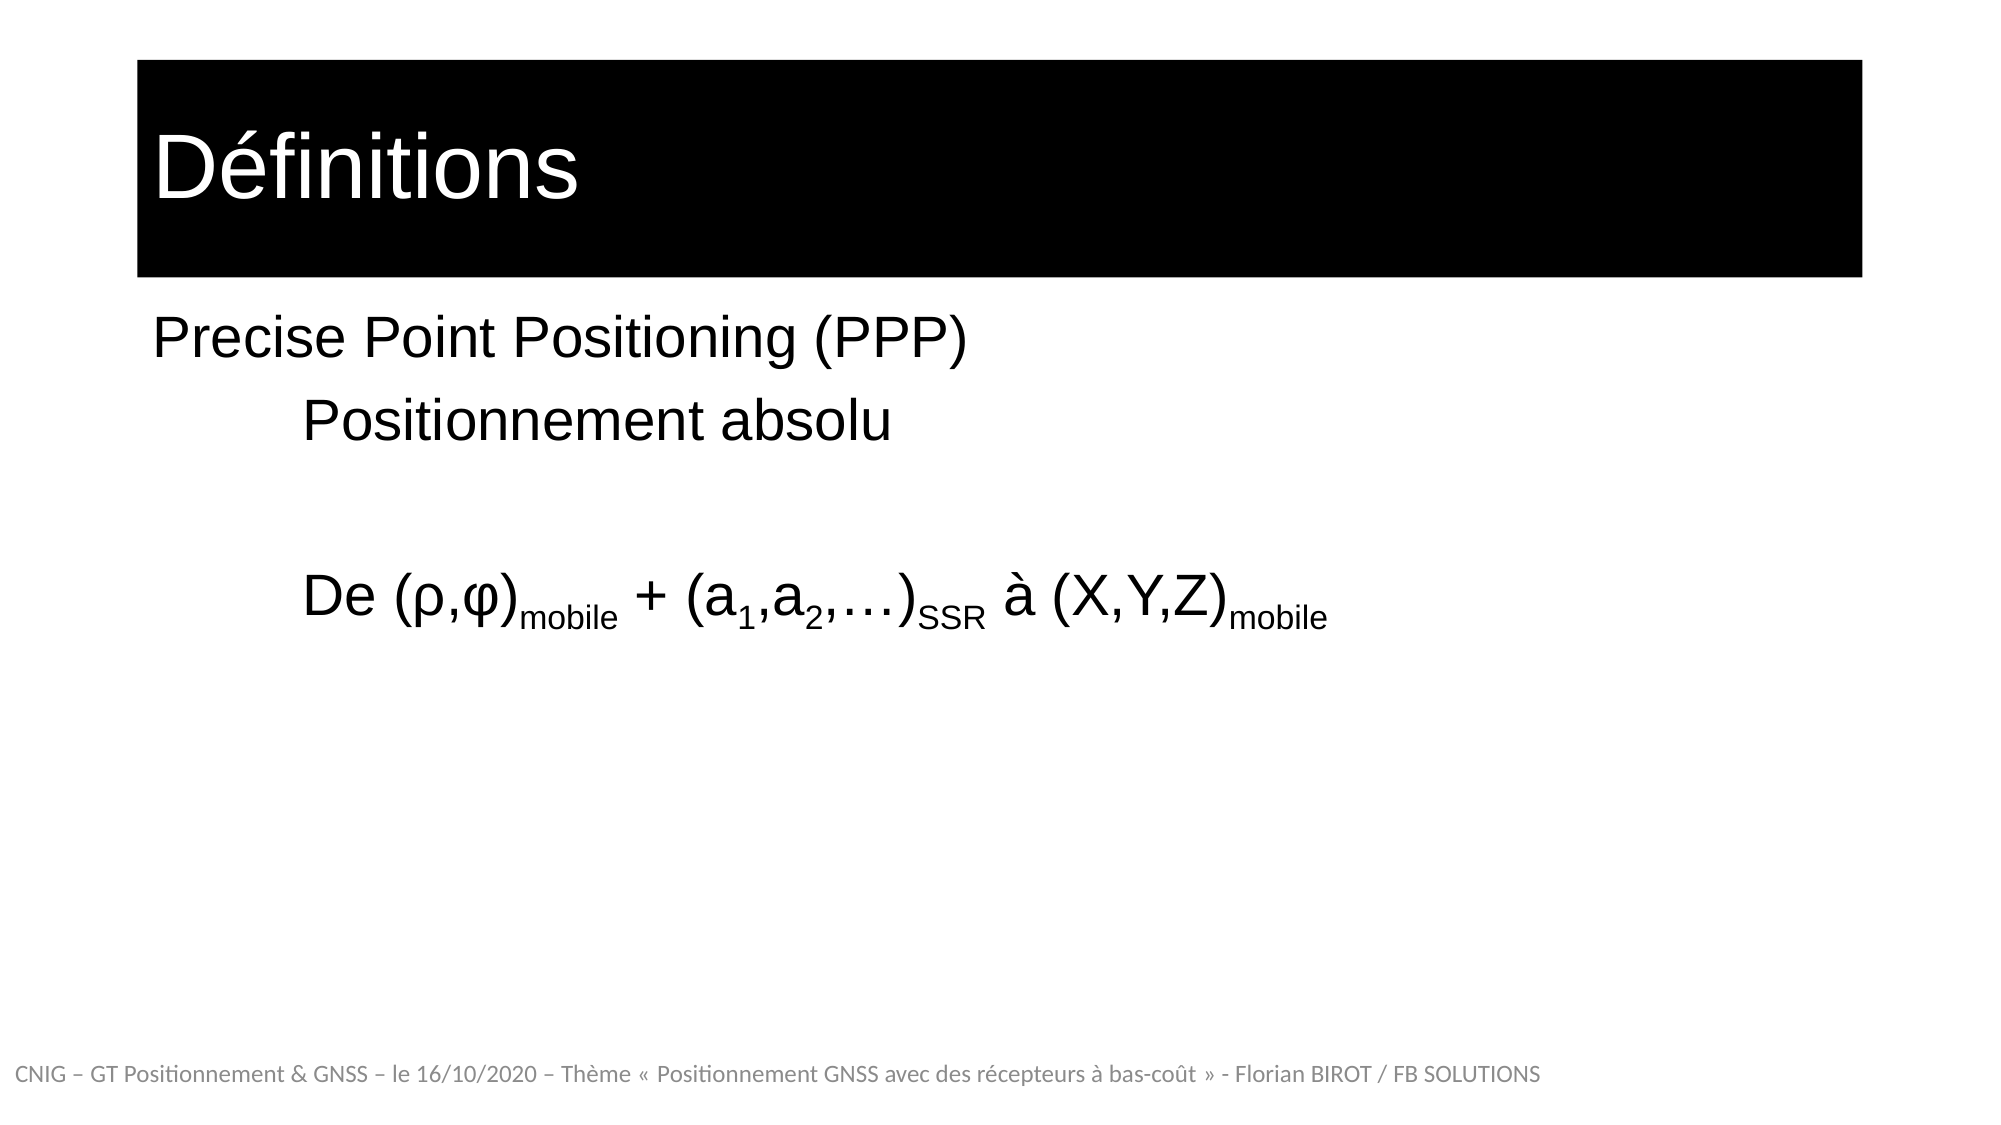

# Définitions
Precise Point Positioning (PPP)
	Positionnement absolu

	De (ρ,φ)mobile + (a1,a2,…)SSR à (X,Y,Z)mobile
CNIG – GT Positionnement & GNSS – le 16/10/2020 – Thème « Positionnement GNSS avec des récepteurs à bas-coût » - Florian BIROT / FB SOLUTIONS